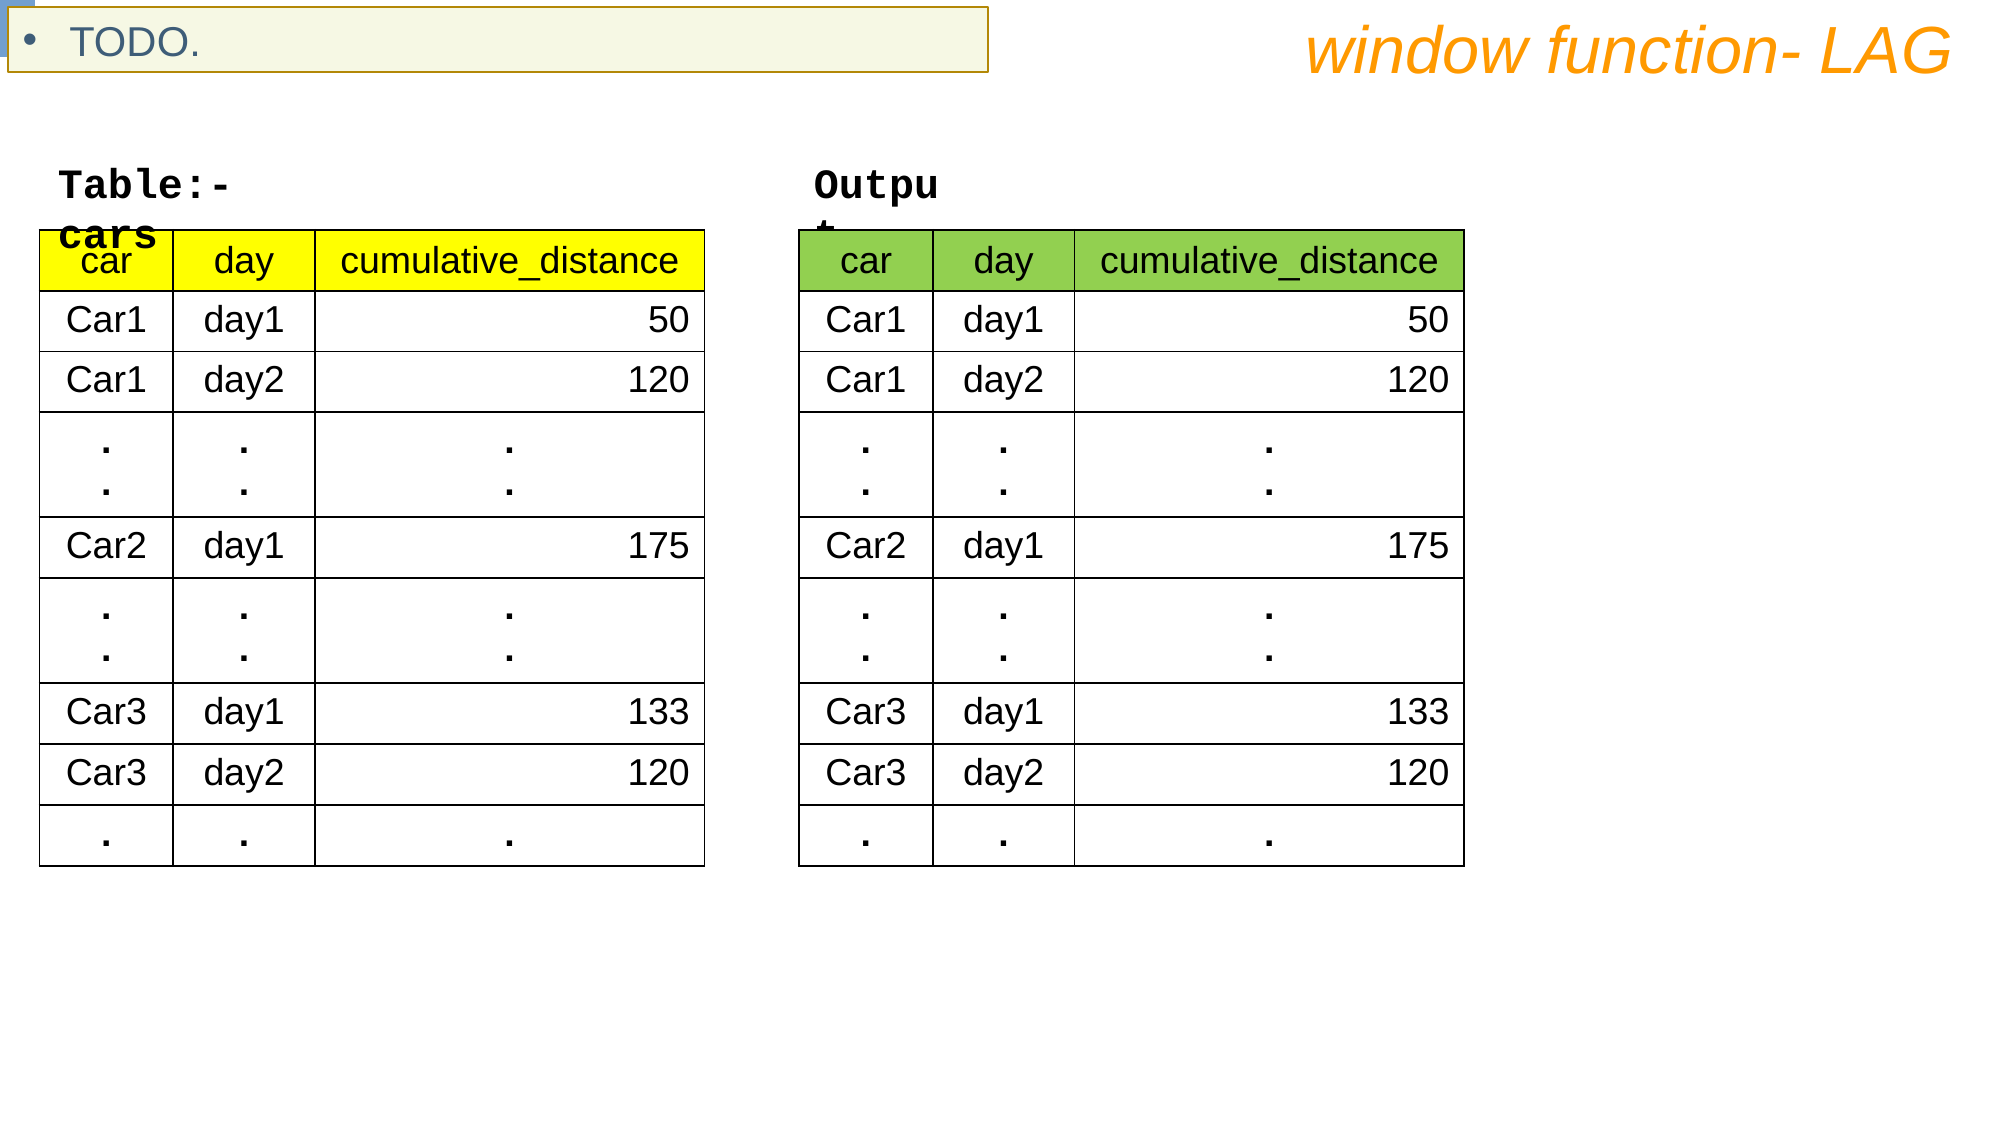

window function- LAG
TODO.
Table:- cars
Output
| car | day | cumulative\_distance |
| --- | --- | --- |
| Car1 | day1 | 50 |
| Car1 | day2 | 120 |
| . . | . . | . . |
| Car2 | day1 | 175 |
| . . | . . | . . |
| Car3 | day1 | 133 |
| Car3 | day2 | 120 |
| . | . | . |
| car | day | cumulative\_distance |
| --- | --- | --- |
| Car1 | day1 | 50 |
| Car1 | day2 | 120 |
| . . | . . | . . |
| Car2 | day1 | 175 |
| . . | . . | . . |
| Car3 | day1 | 133 |
| Car3 | day2 | 120 |
| . | . | . |